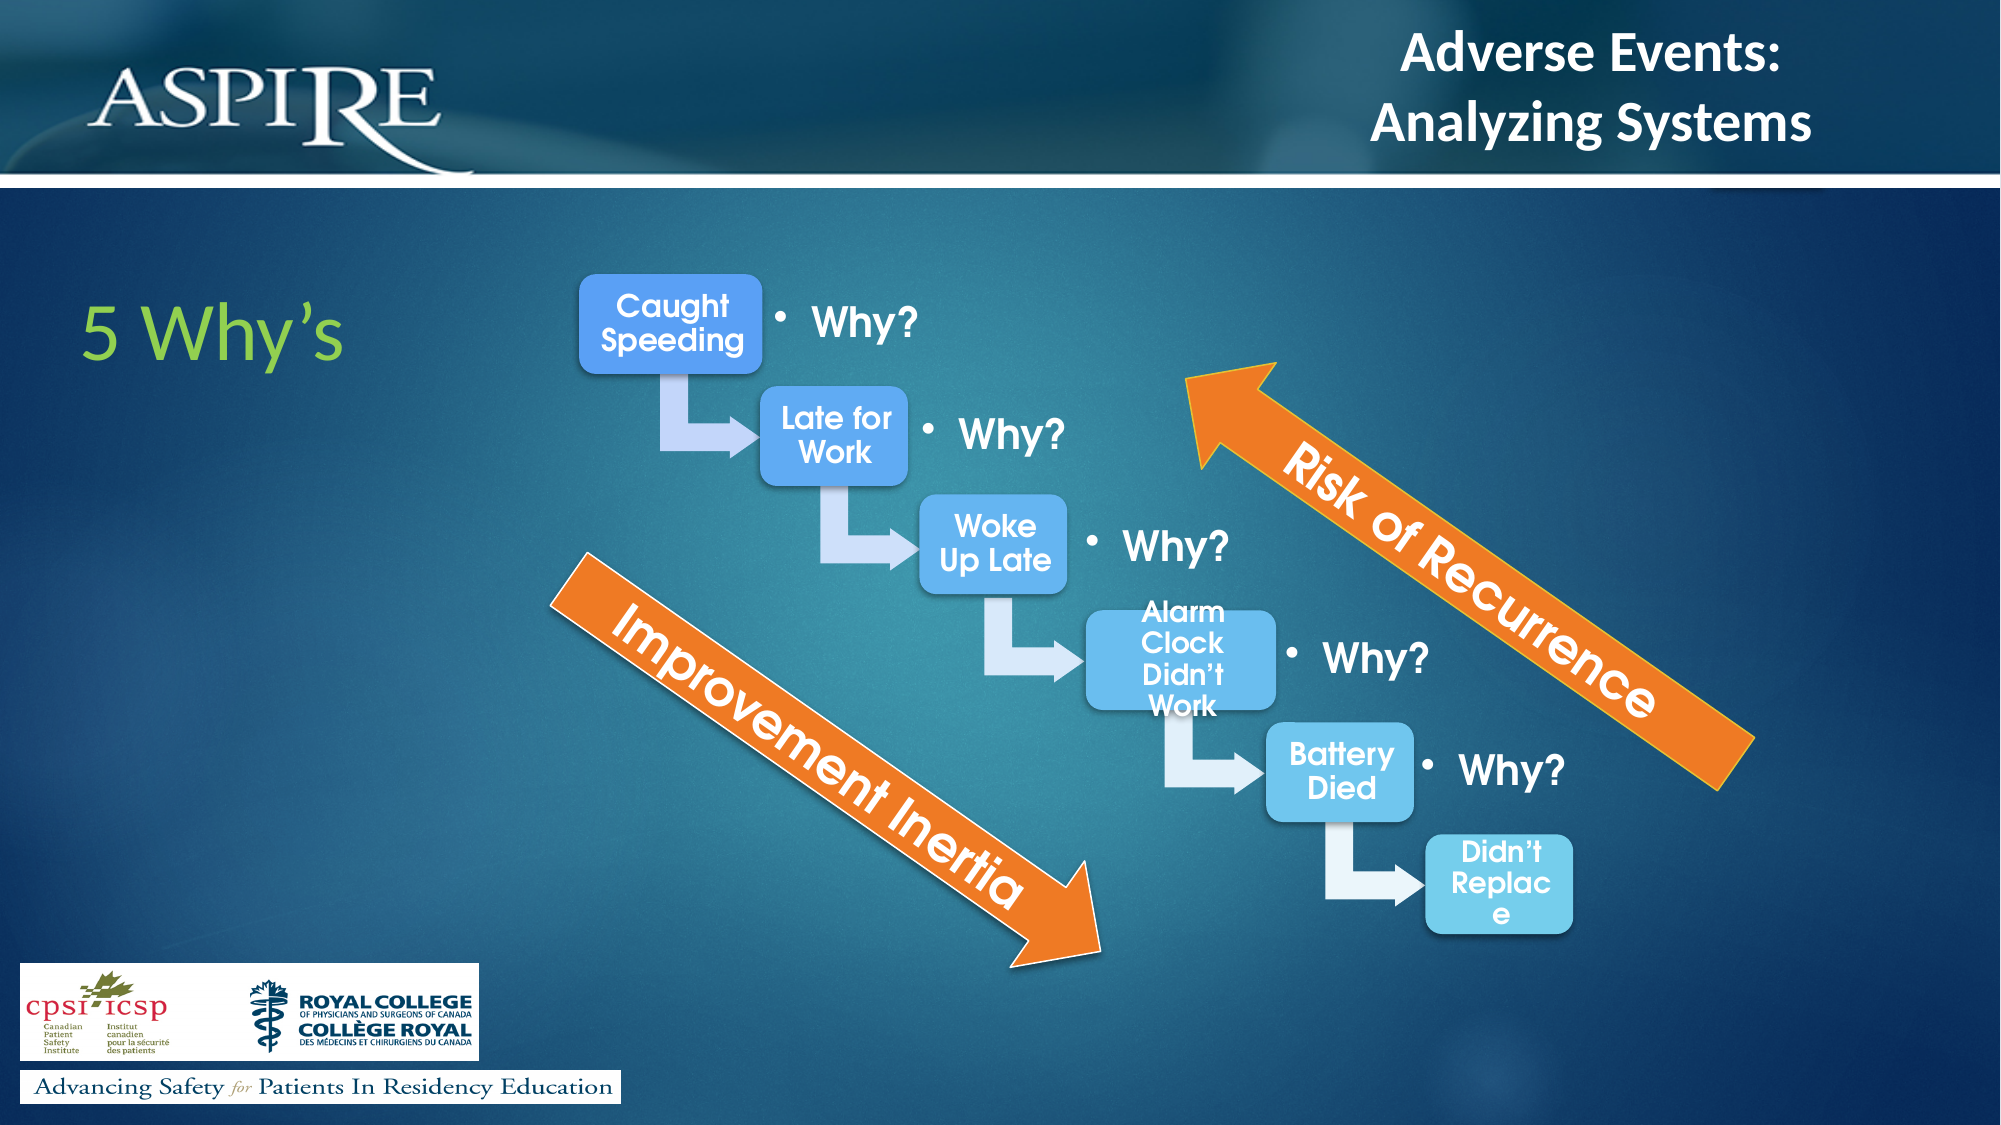

Risk of Recurrence
Caught Speeding
Why?
Late for Work
Why?
Woke Up Late
Why?
Alarm Clock Didn’t Work
Why?
Battery Died
Why?
Didn’t Replace
Improvement Inertia
5 Why’s